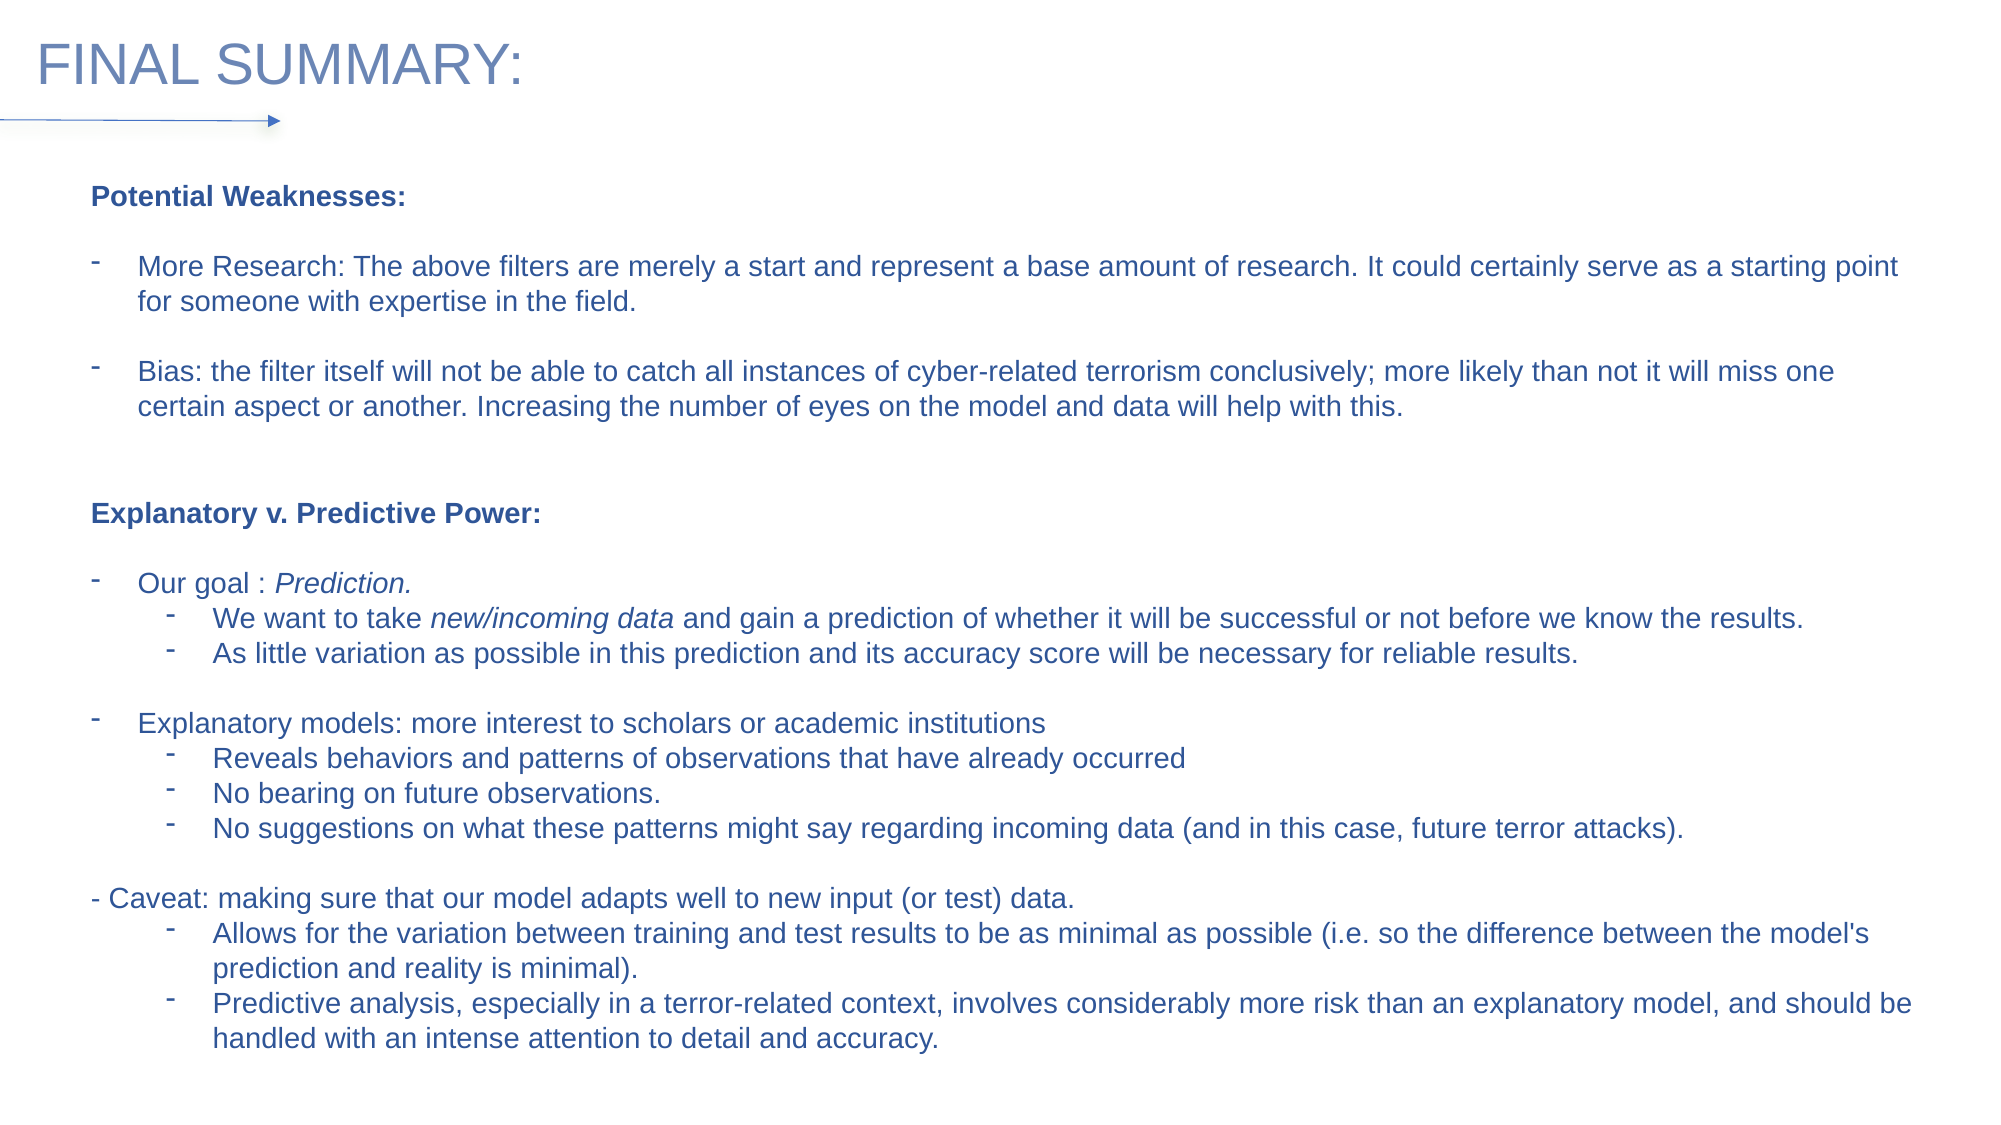

Final Summary:
Potential Weaknesses:

More Research: The above filters are merely a start and represent a base amount of research. It could certainly serve as a starting point for someone with expertise in the field.

Bias: the filter itself will not be able to catch all instances of cyber-related terrorism conclusively; more likely than not it will miss one certain aspect or another. Increasing the number of eyes on the model and data will help with this.

Explanatory v. Predictive Power:

Our goal : Prediction.
We want to take new/incoming data and gain a prediction of whether it will be successful or not before we know the results.
As little variation as possible in this prediction and its accuracy score will be necessary for reliable results.

Explanatory models: more interest to scholars or academic institutions
Reveals behaviors and patterns of observations that have already occurred
No bearing on future observations.
No suggestions on what these patterns might say regarding incoming data (and in this case, future terror attacks).

- Caveat: making sure that our model adapts well to new input (or test) data.
Allows for the variation between training and test results to be as minimal as possible (i.e. so the difference between the model's prediction and reality is minimal).
Predictive analysis, especially in a terror-related context, involves considerably more risk than an explanatory model, and should be handled with an intense attention to detail and accuracy.